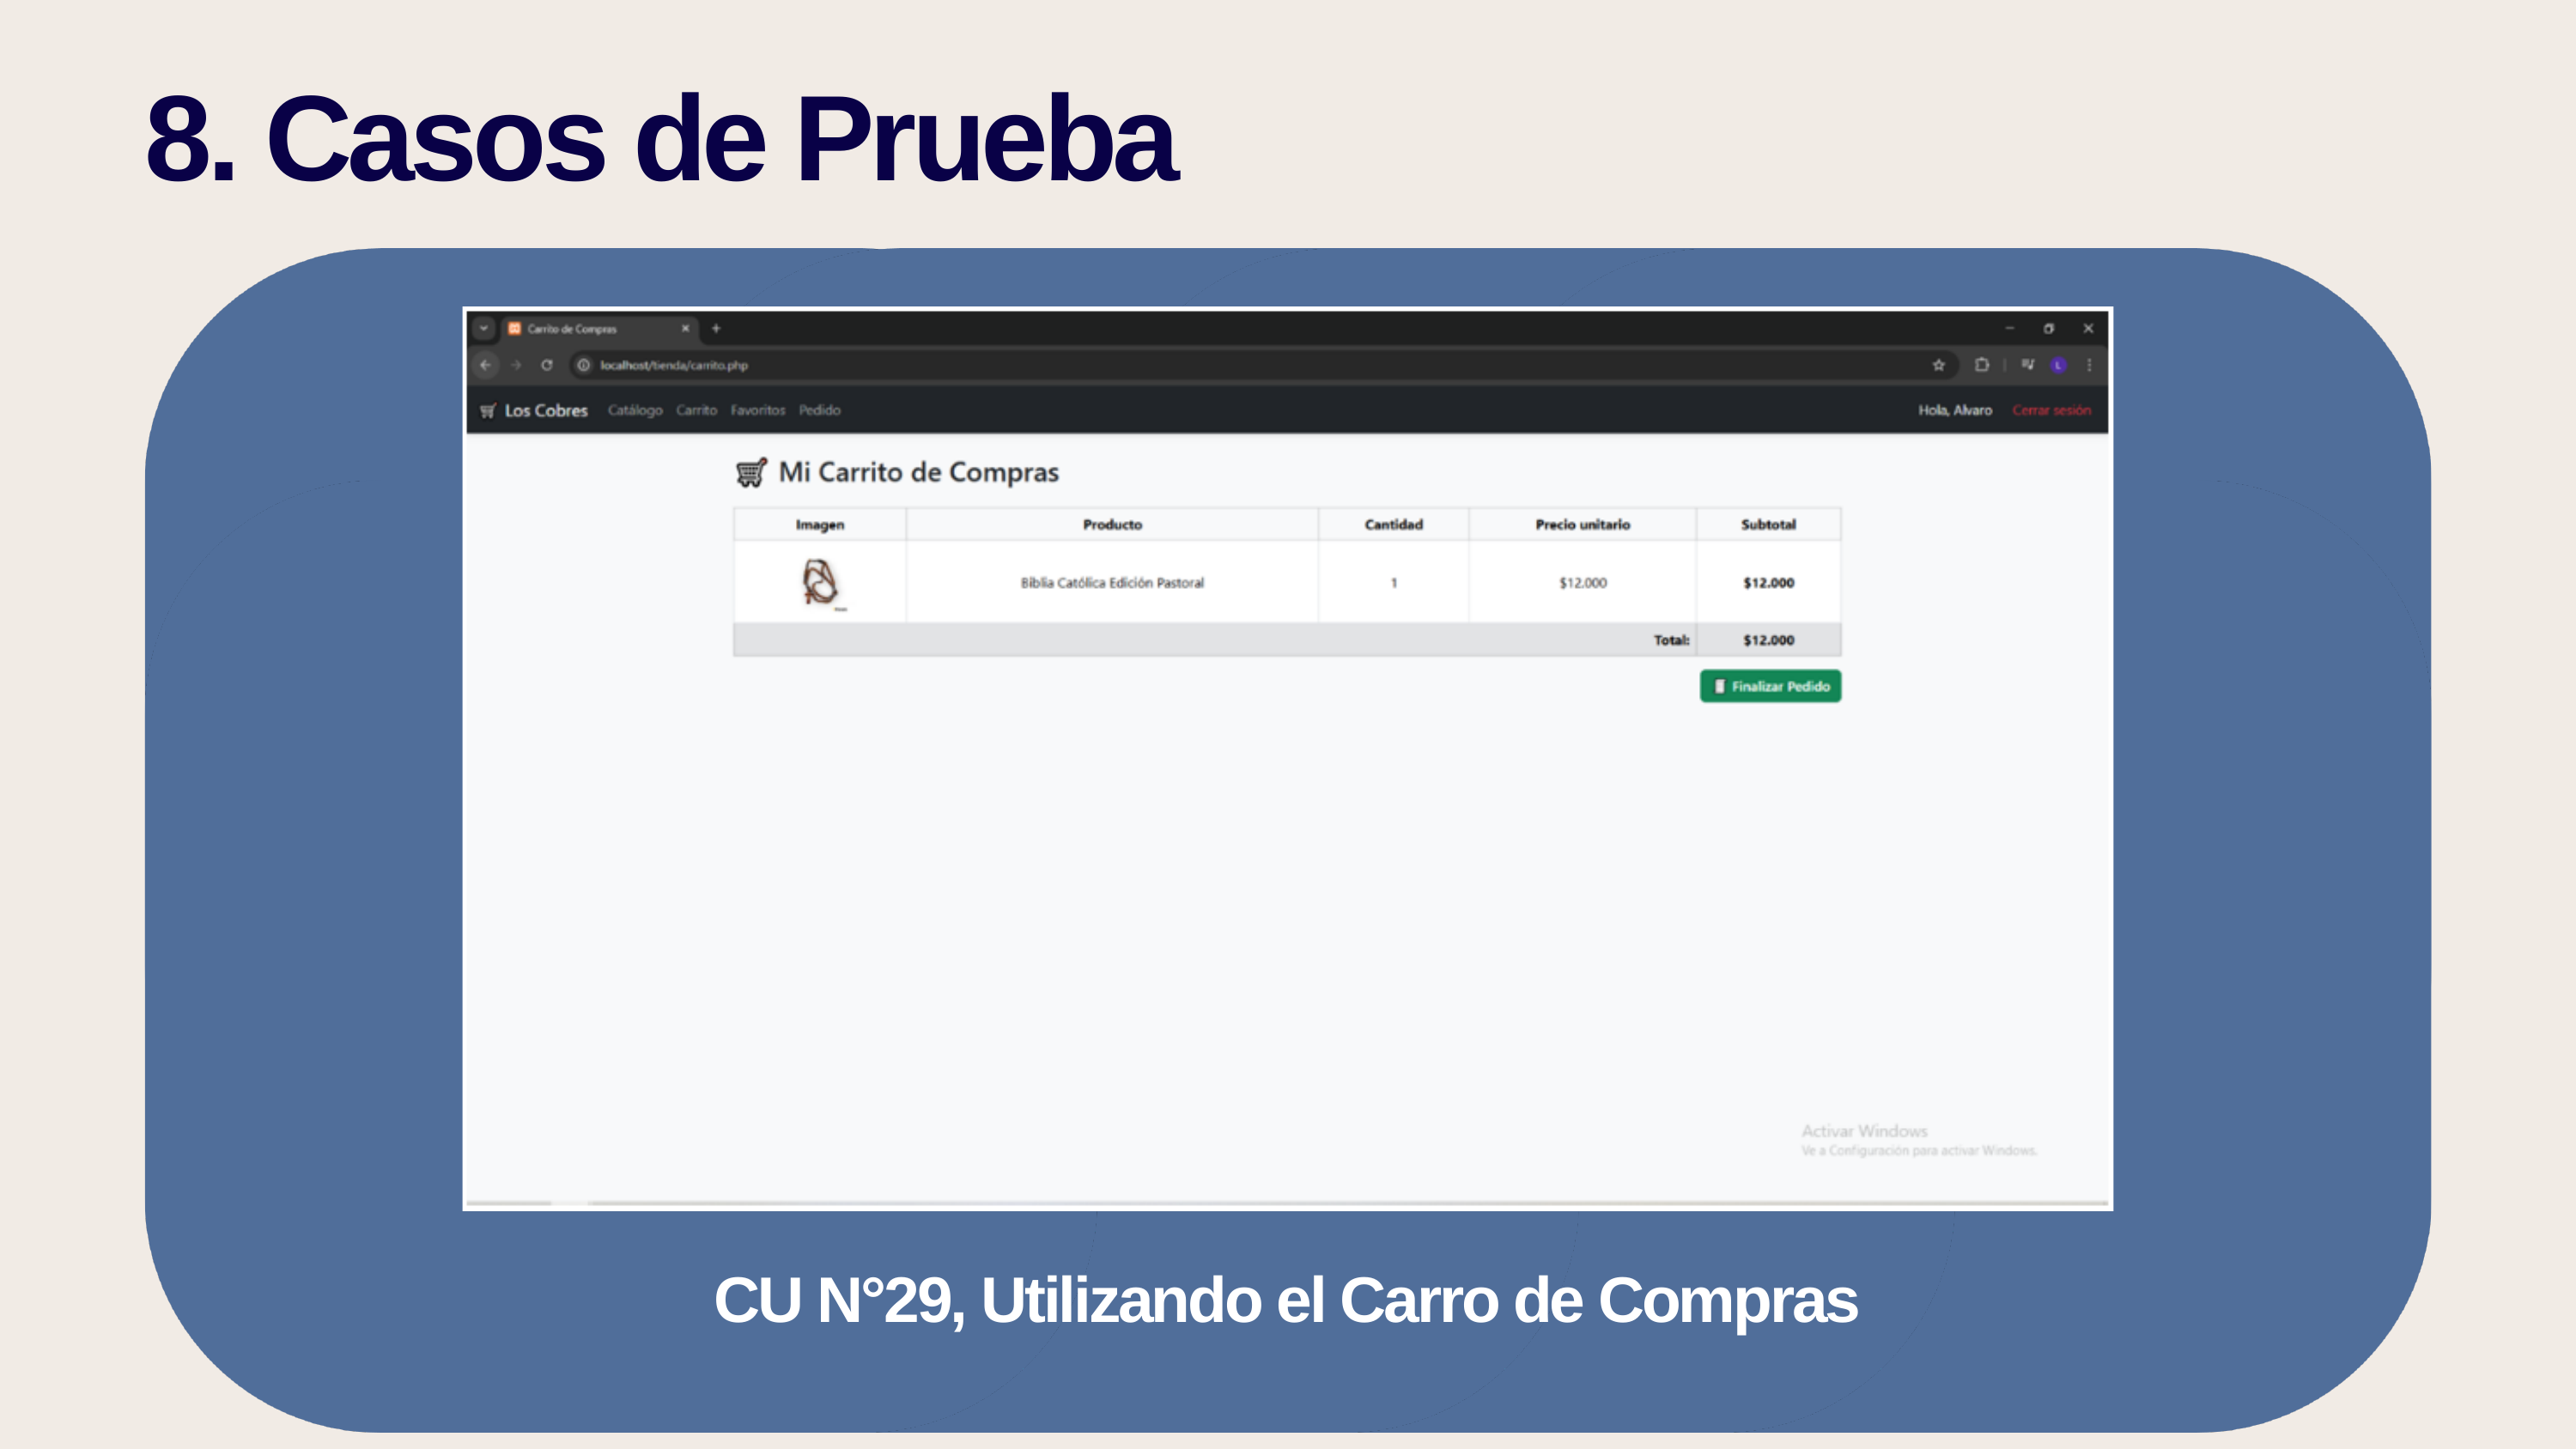

8. Casos de Prueba

CU N°29, Utilizando el Carro de Compras